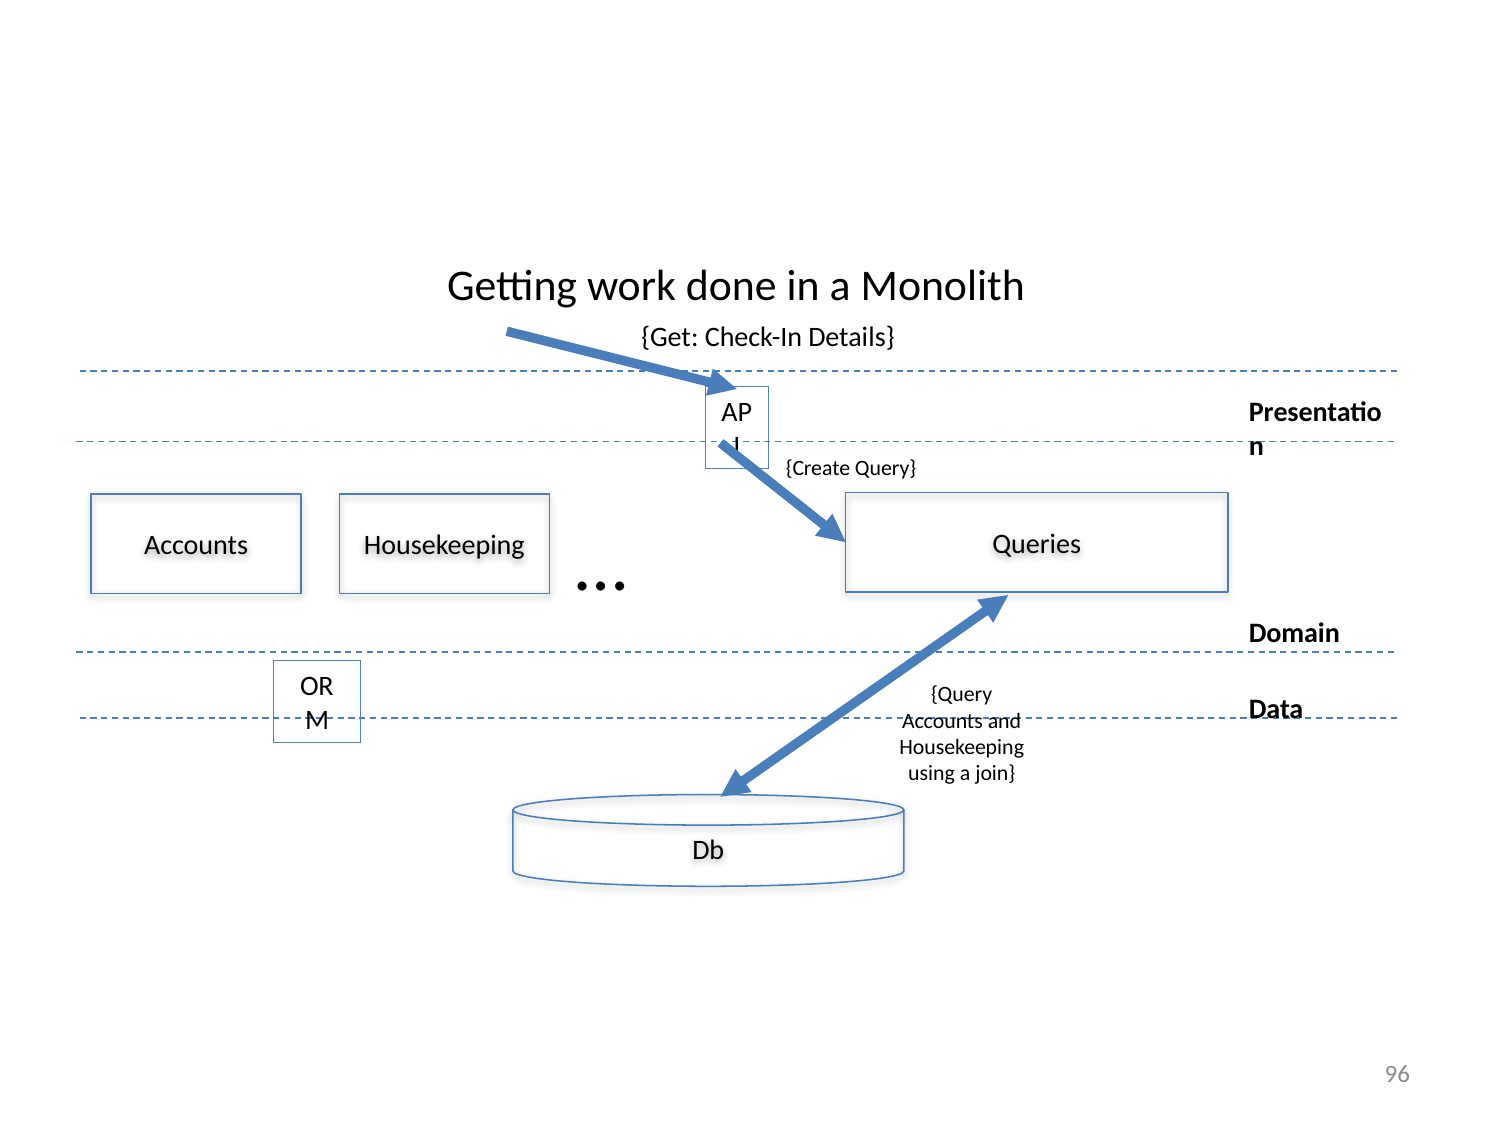

Getting work done in a Monolith
{Get: Check-In Details}
API
Presentation
{Create Query}
Queries
Accounts
Housekeeping
…
Domain
ORM
{Query Accounts and Housekeeping using a join}
Data
Db
96